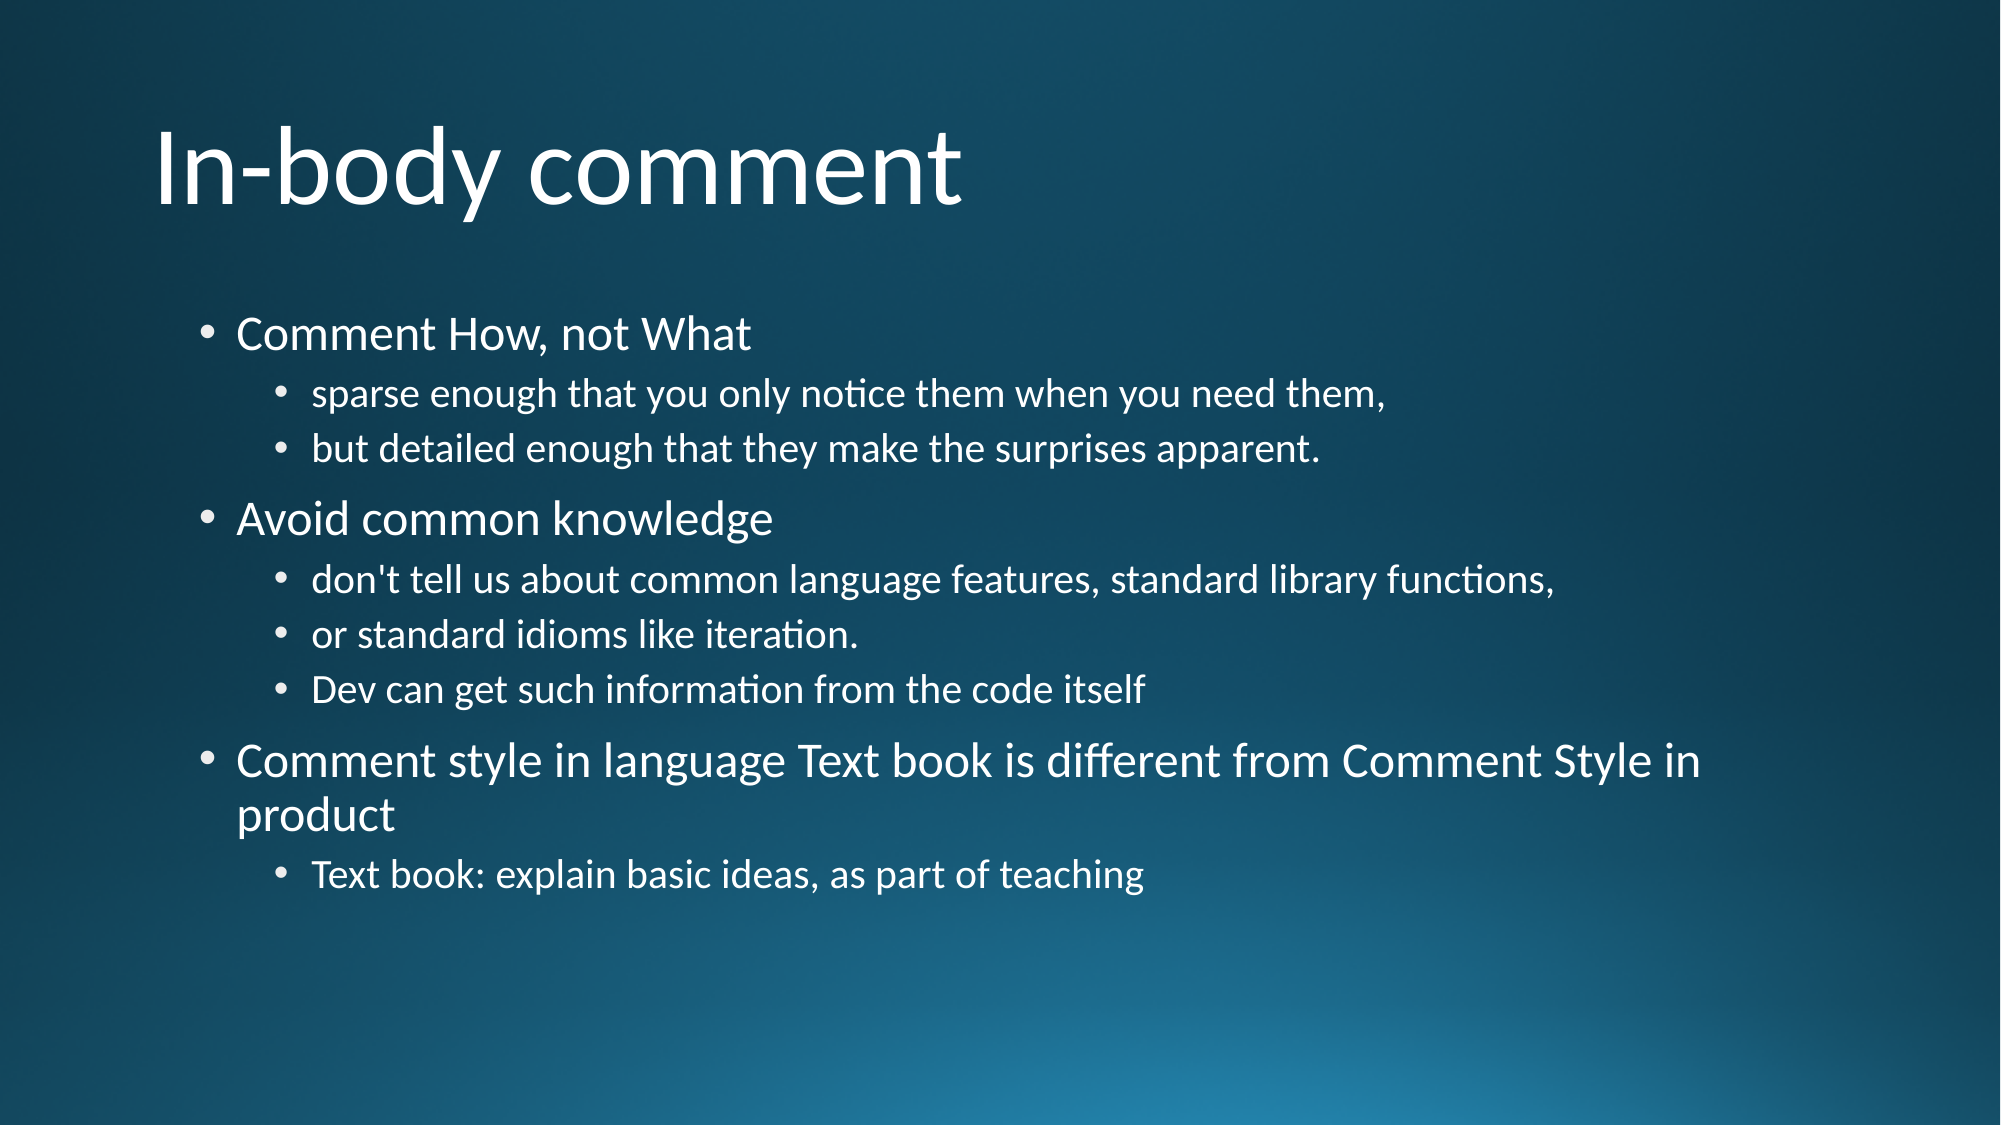

# In-body comment
Comment How, not What
sparse enough that you only notice them when you need them,
but detailed enough that they make the surprises apparent.
Avoid common knowledge
don't tell us about common language features, standard library functions,
or standard idioms like iteration.
Dev can get such information from the code itself
Comment style in language Text book is different from Comment Style in product
Text book: explain basic ideas, as part of teaching